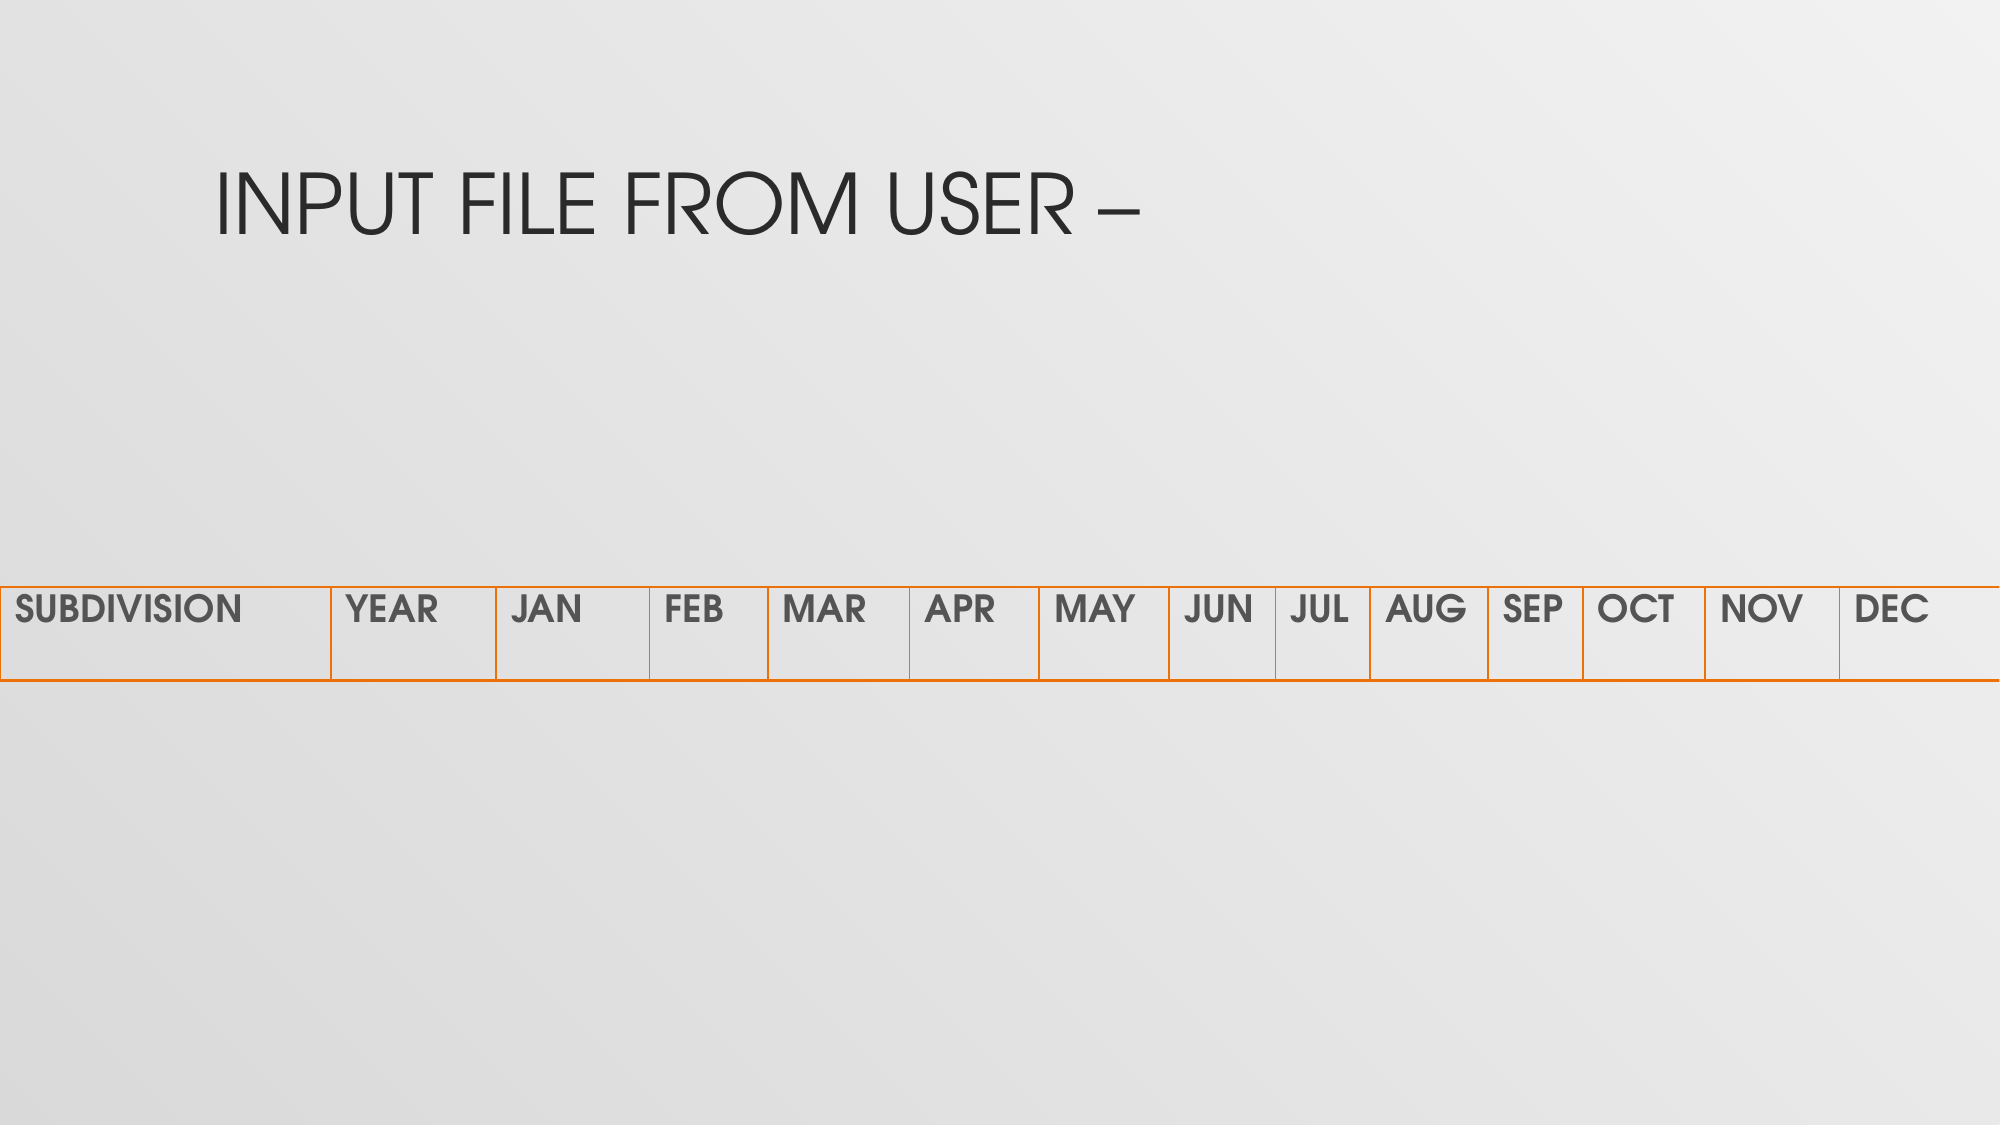

# Input file from user –
| SUBDIVISION | YEAR | JAN | FEB | MAR | APR | MAY | JUN | JUL | AUG | SEP | OCT | NOV | DEC |
| --- | --- | --- | --- | --- | --- | --- | --- | --- | --- | --- | --- | --- | --- |